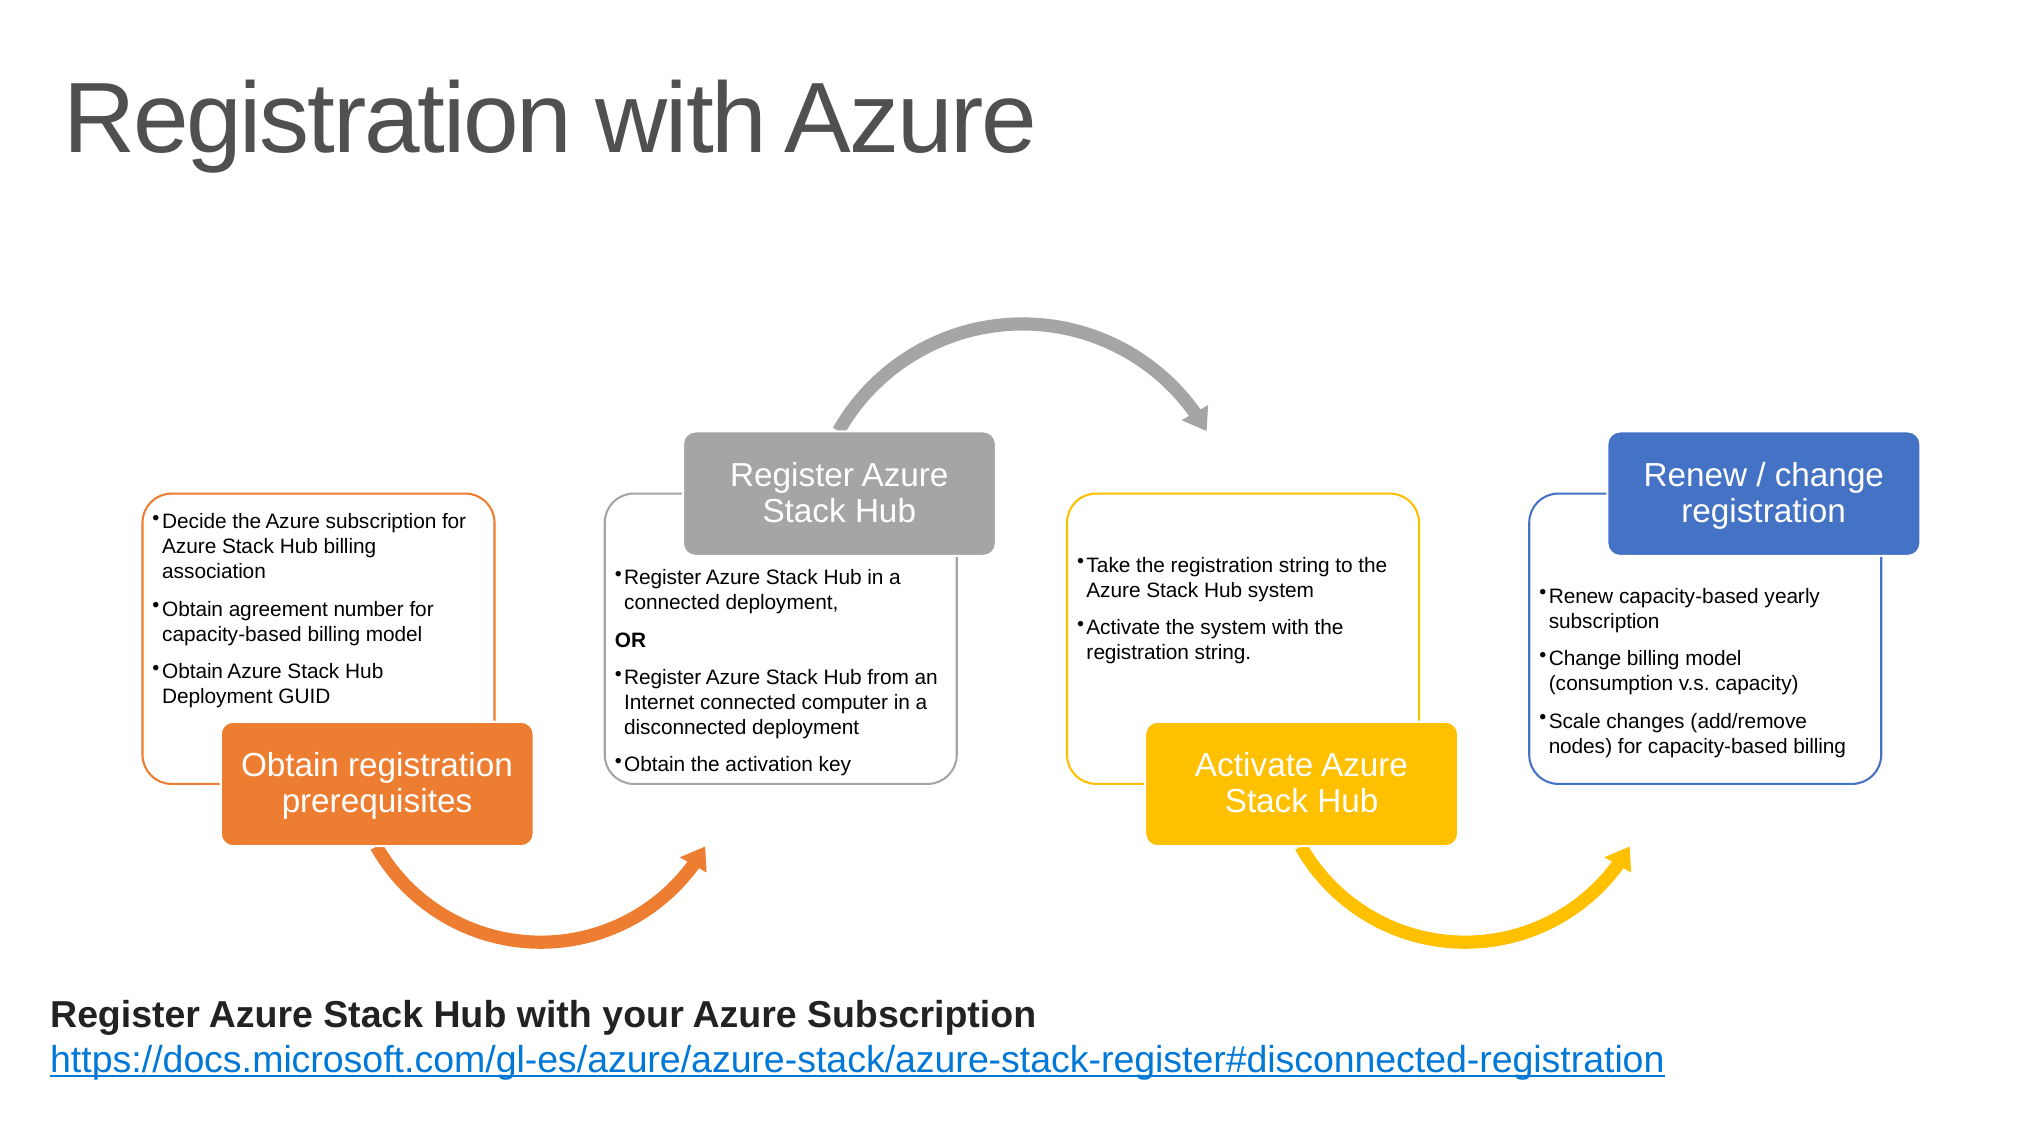

# Registration with Azure

Register Azure Stack Hub
Renew / change registration
Decide the Azure subscription for Azure Stack Hub billing association
Obtain agreement number for capacity-based billing model
Obtain Azure Stack Hub Deployment GUID
Register Azure Stack Hub in a connected deployment,
OR
Register Azure Stack Hub from an Internet connected computer in a disconnected deployment
Obtain the activation key
Take the registration string to the Azure Stack Hub system
Activate the system with the registration string.
Renew capacity-based yearly subscription
Change billing model (consumption v.s. capacity)
Scale changes (add/remove nodes) for capacity-based billing

Obtain registration prerequisites
Activate Azure Stack Hub
Register Azure Stack Hub with your Azure Subscription
https://docs.microsoft.com/gl-es/azure/azure-stack/azure-stack-register#disconnected-registration